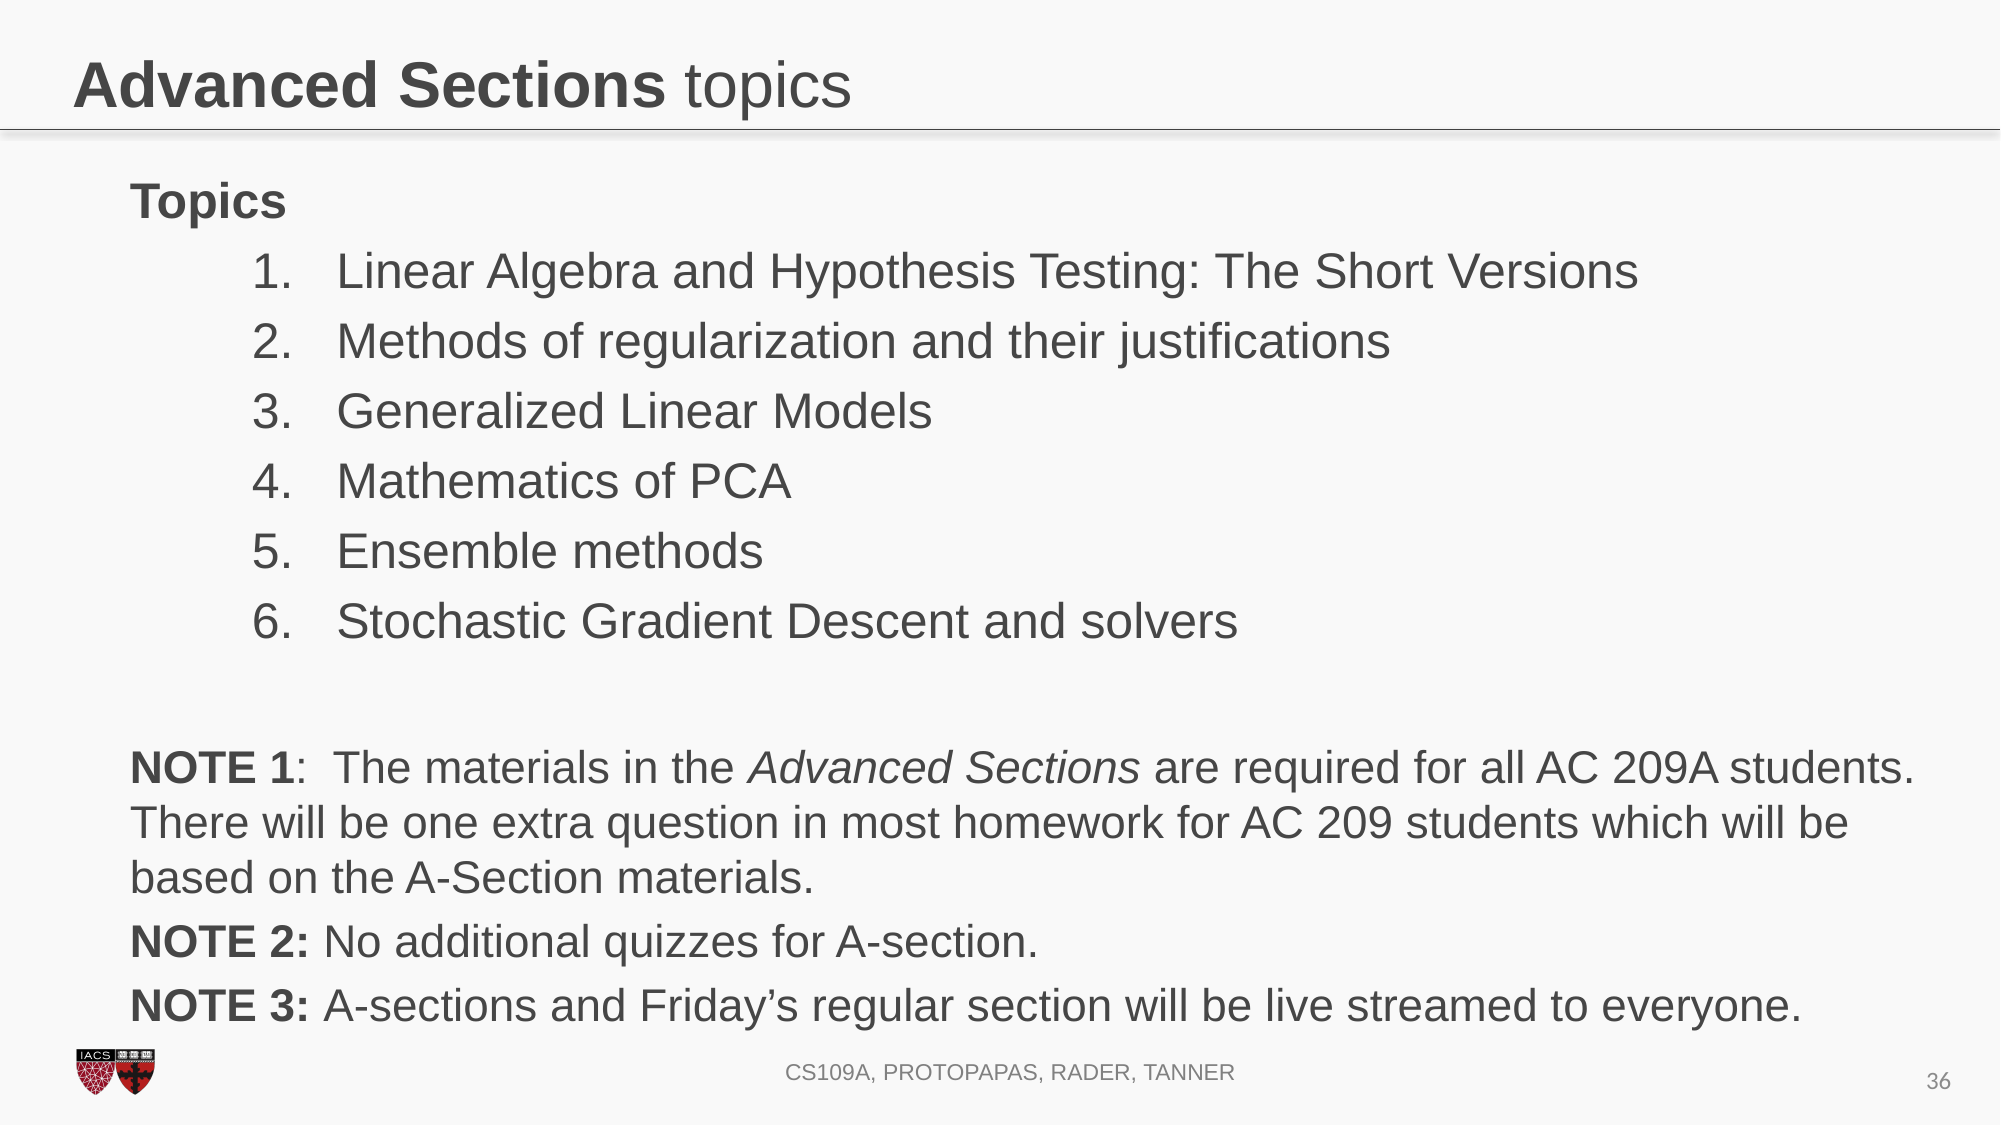

# Advanced Sections topics
Topics
Linear Algebra and Hypothesis Testing: The Short Versions
Methods of regularization and their justifications
Generalized Linear Models
Mathematics of PCA
Ensemble methods
Stochastic Gradient Descent and solvers

NOTE 1:  The materials in the Advanced Sections are required for all AC 209A students. There will be one extra question in most homework for AC 209 students which will be based on the A-Section materials.
NOTE 2: No additional quizzes for A-section.
NOTE 3: A-sections and Friday’s regular section will be live streamed to everyone.

36